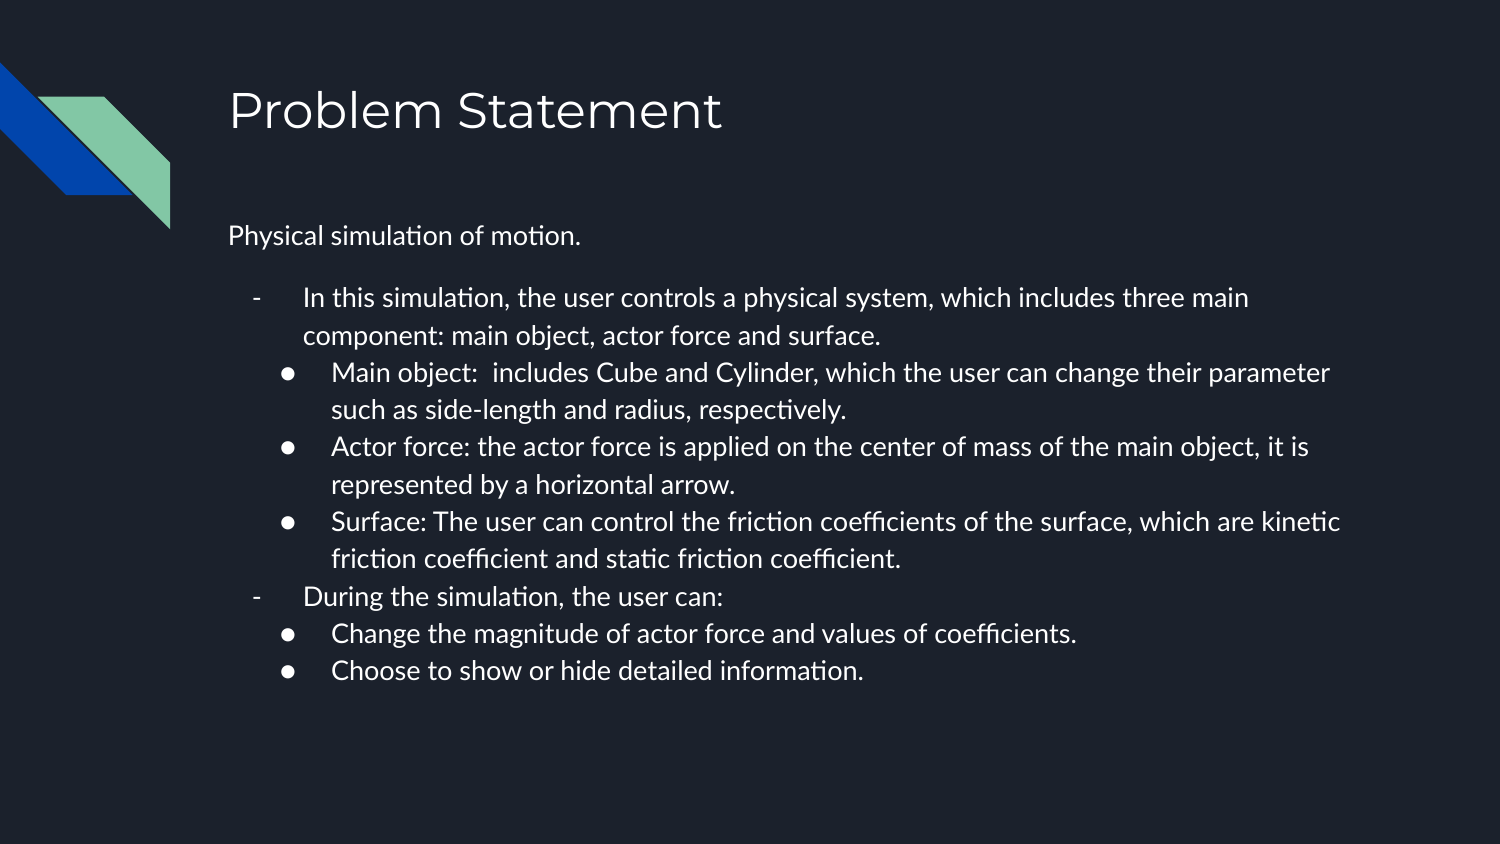

# Problem Statement
Physical simulation of motion.
In this simulation, the user controls a physical system, which includes three main component: main object, actor force and surface.
Main object:  includes Cube and Cylinder, which the user can change their parameter such as side-length and radius, respectively.
Actor force: the actor force is applied on the center of mass of the main object, it is represented by a horizontal arrow.
Surface: The user can control the friction coefficients of the surface, which are kinetic friction coefficient and static friction coefficient.
During the simulation, the user can:
Change the magnitude of actor force and values of coefficients.
Choose to show or hide detailed information.